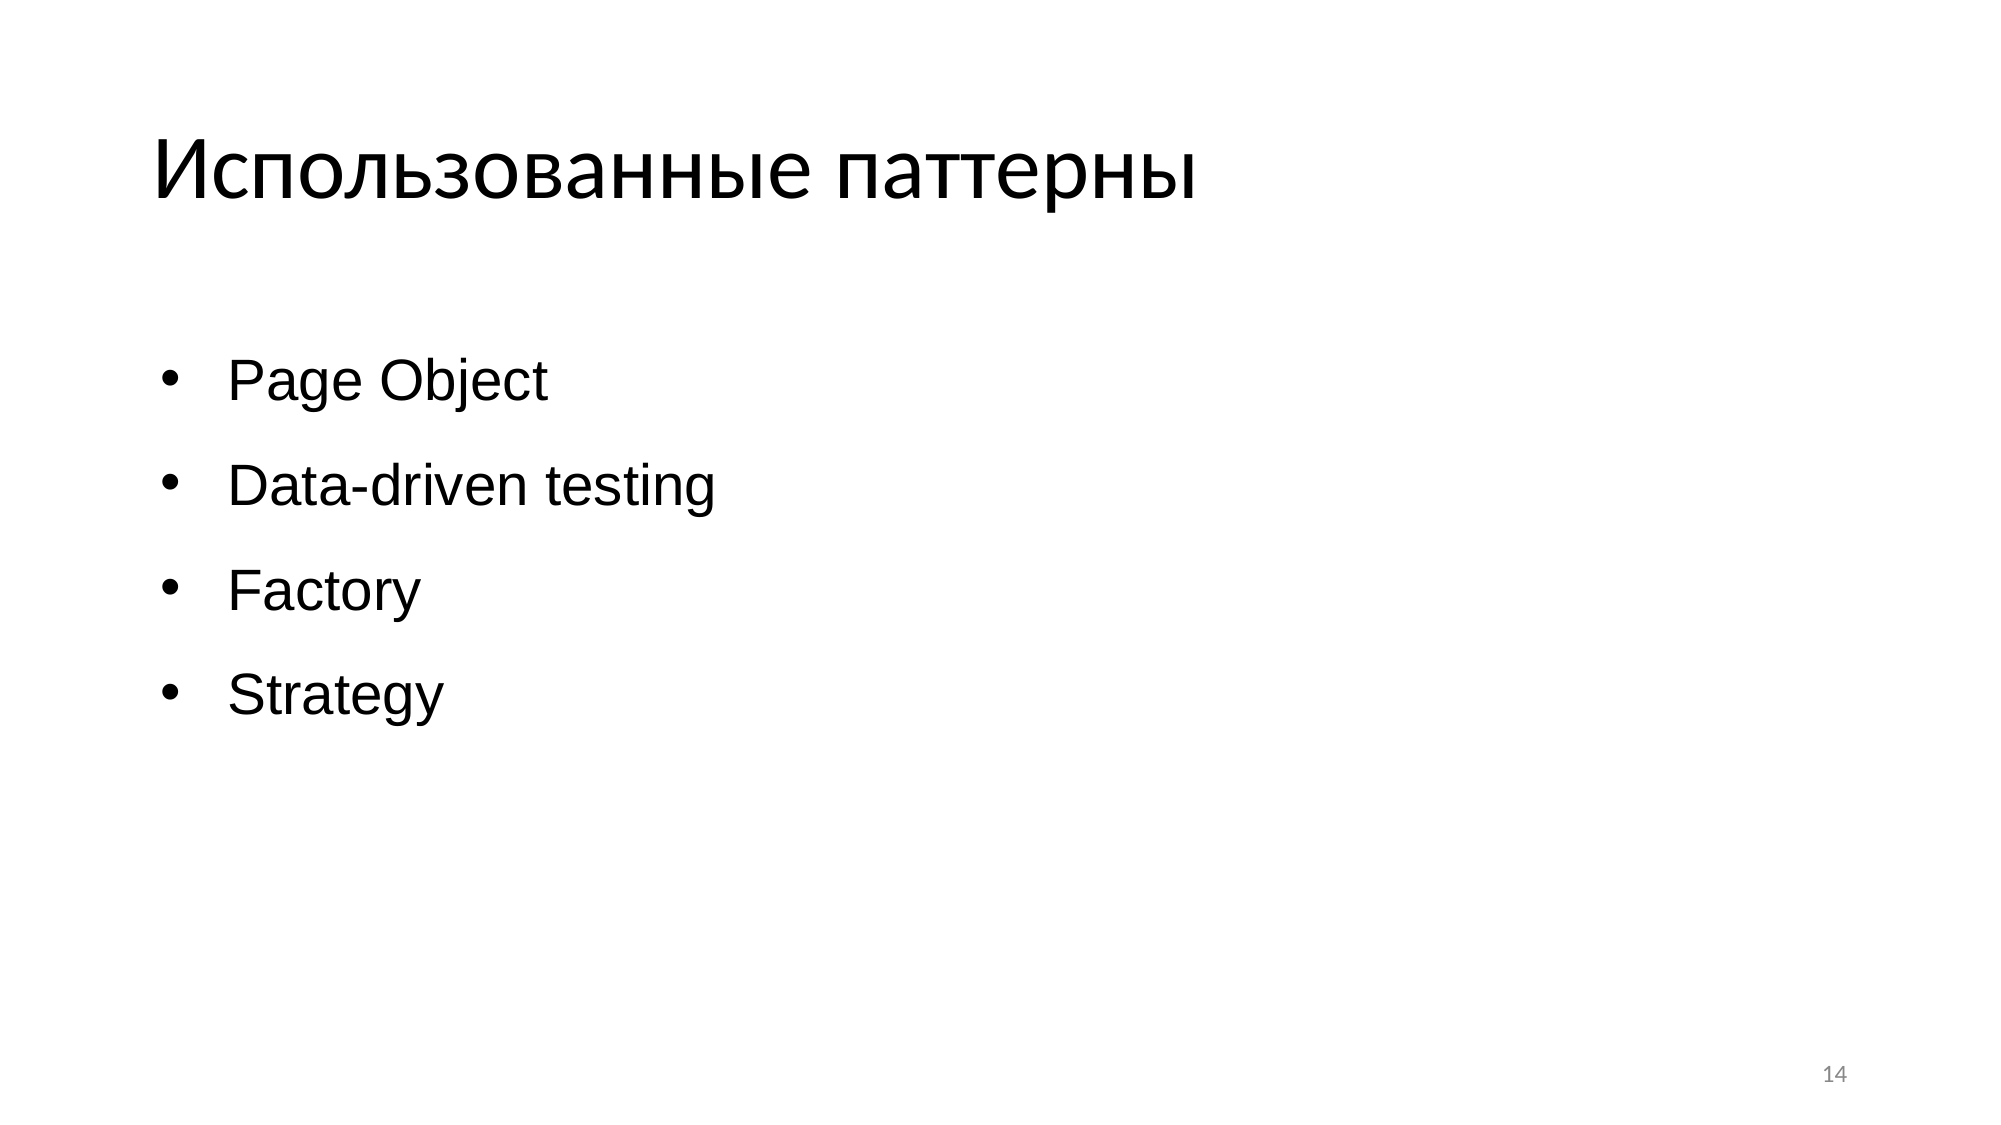

# Использованные паттерны
Page Object
Data-driven testing
Factory
Strategy
14